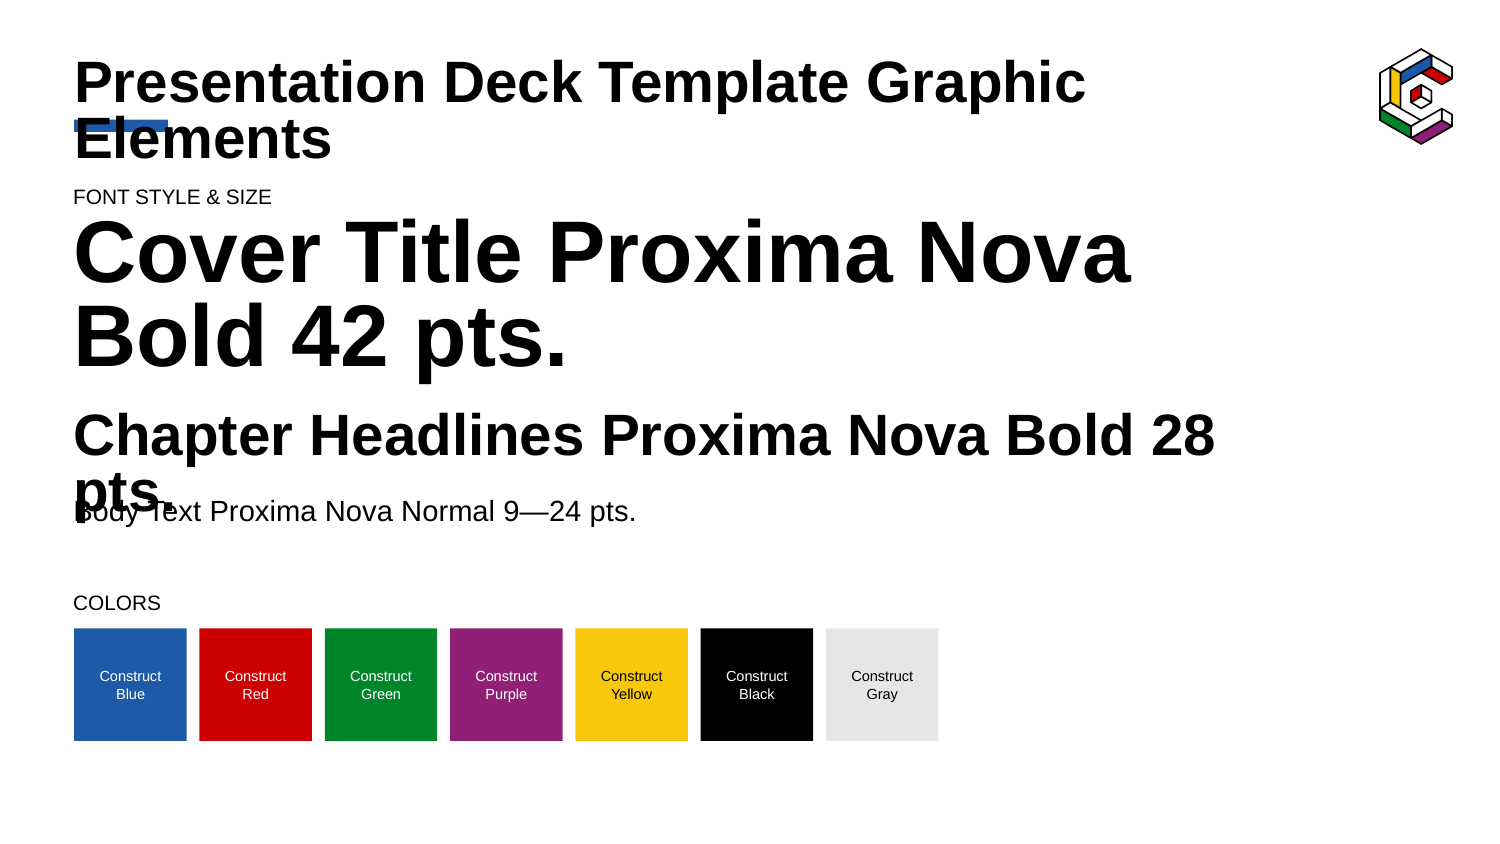

# Presentation Deck Template Graphic Elements
FONT STYLE & SIZE
Cover Title Proxima Nova Bold 42 pts.
Chapter Headlines Proxima Nova Bold 28 pts.
Body Text Proxima Nova Normal 9—24 pts.
COLORS
Construct Blue
Construct Red
Construct Green
Construct Purple
Construct Yellow
Construct Black
Construct Gray